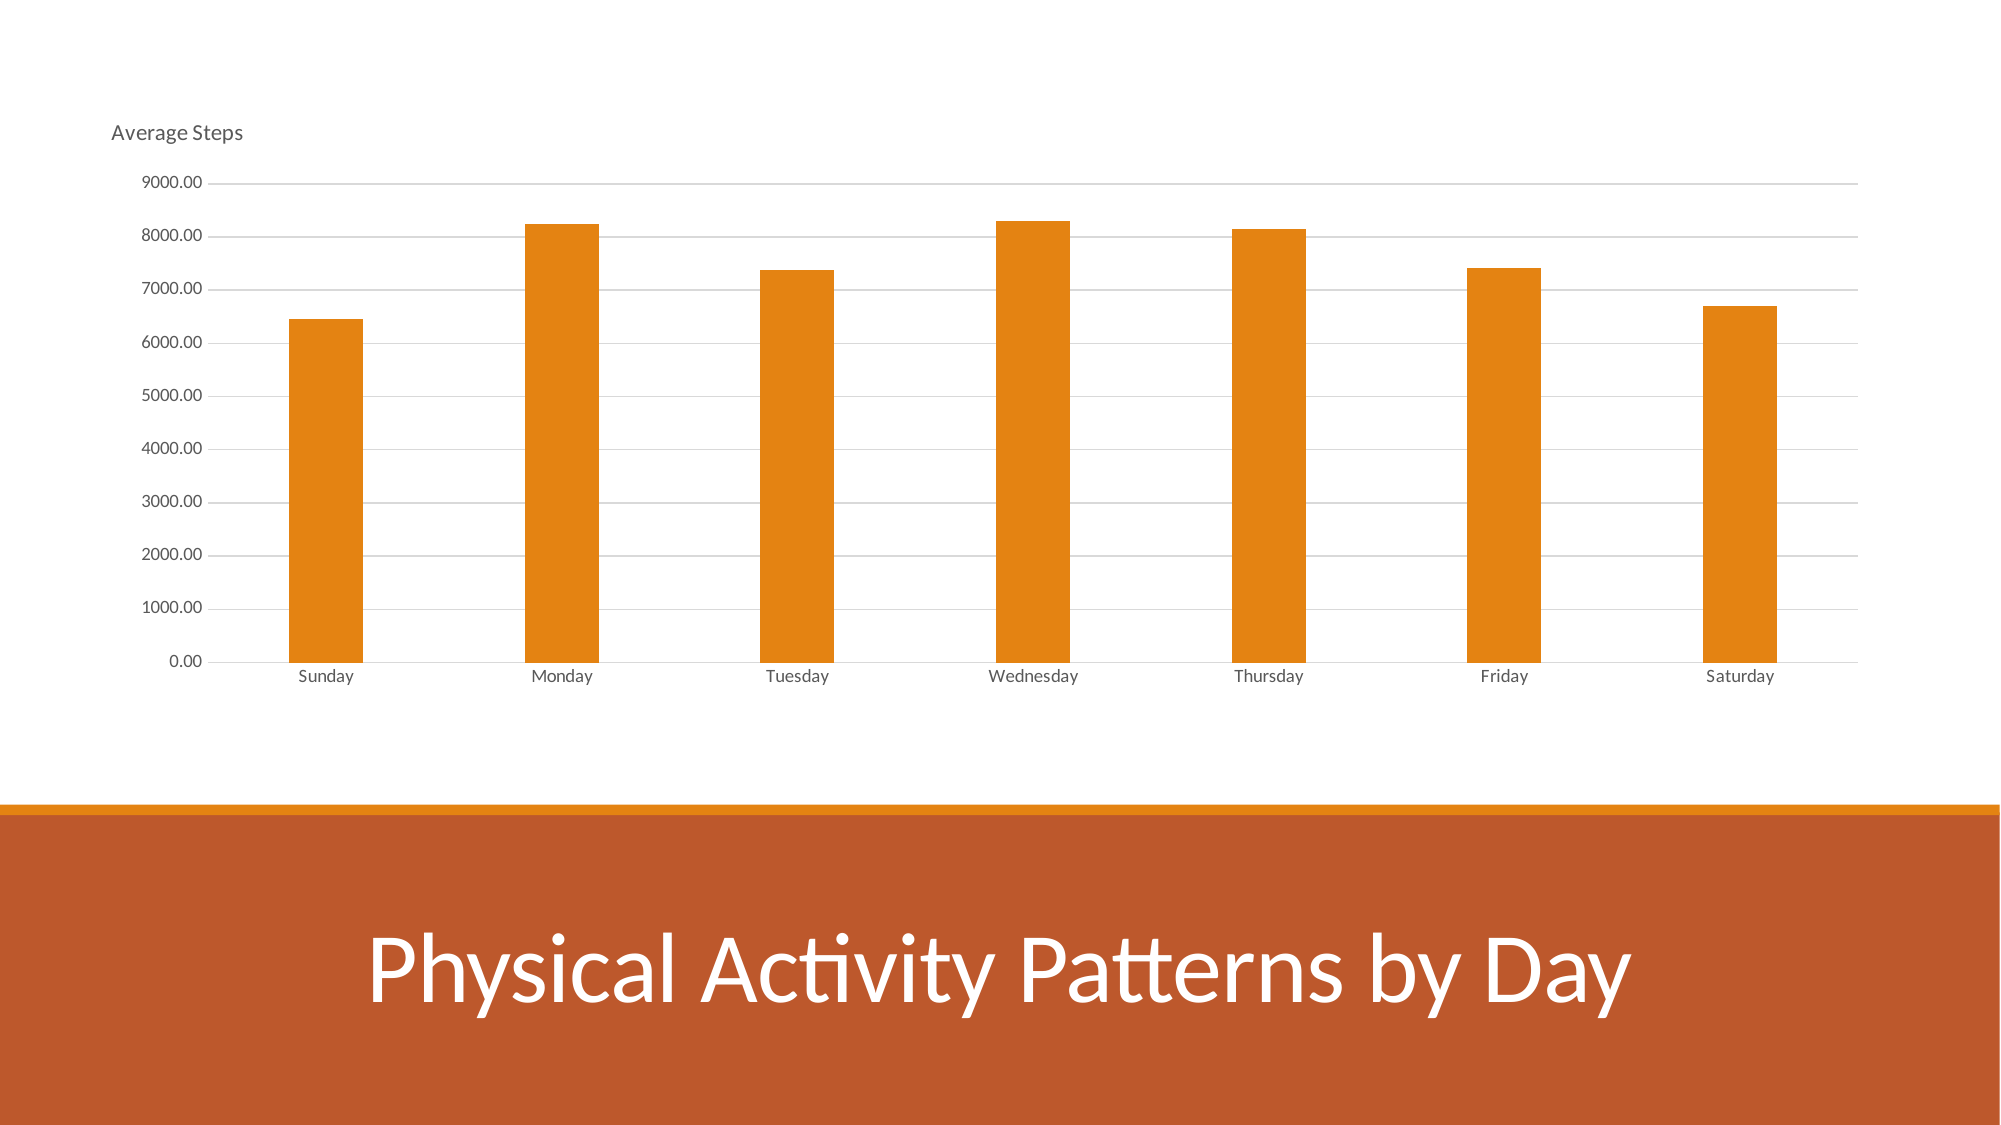

### Chart: Average Steps

| Category | Total |
|---|---|
| Sunday | 6461.661016949152 |
| Monday | 8246.093220338984 |
| Tuesday | 7384.569536423841 |
| Wednesday | 8305.402684563758 |
| Thursday | 8158.387323943662 |
| Friday | 7415.868852459016 |
| Saturday | 6708.669491525424 |

# Physical Activity Patterns by Day